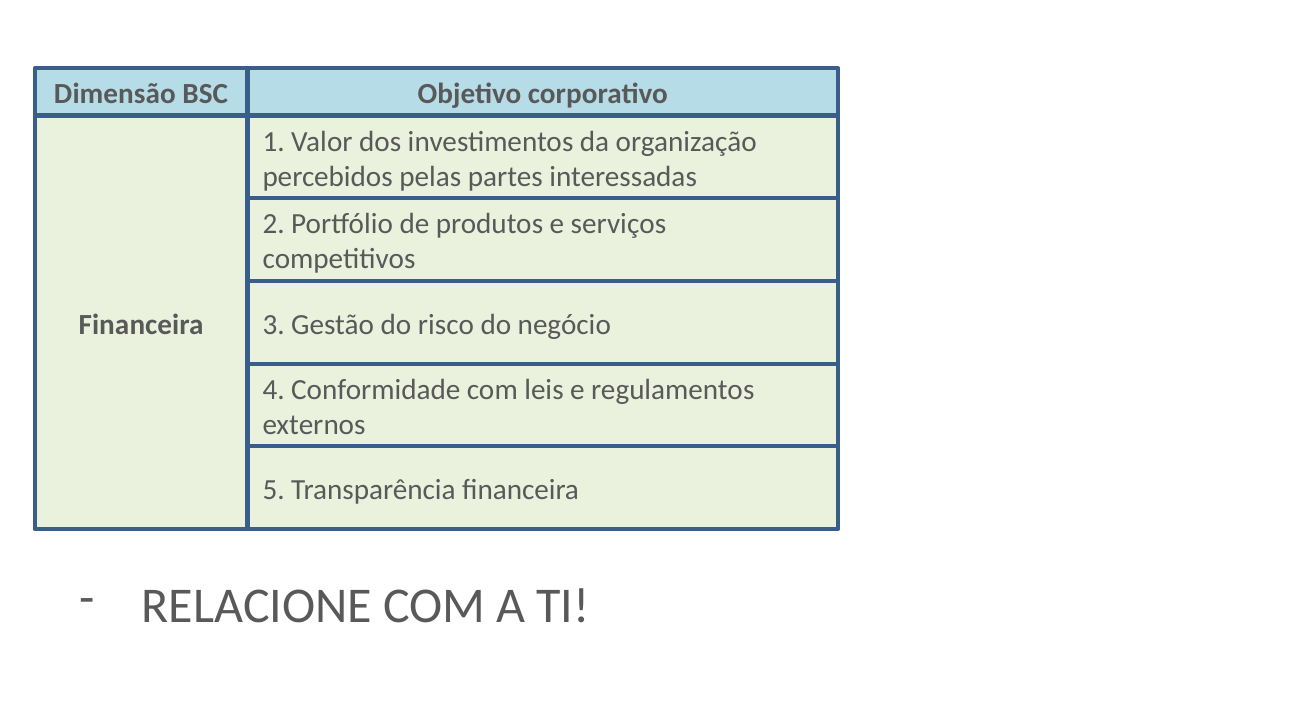

Dimensão BSC
Objetivo corporativo
Financeira
1. Valor dos investimentos da organização percebidos pelas partes interessadas
2. Portfólio de produtos e serviços competitivos
3. Gestão do risco do negócio
4. Conformidade com leis e regulamentos externos
5. Transparência financeira
RELACIONE COM A TI!